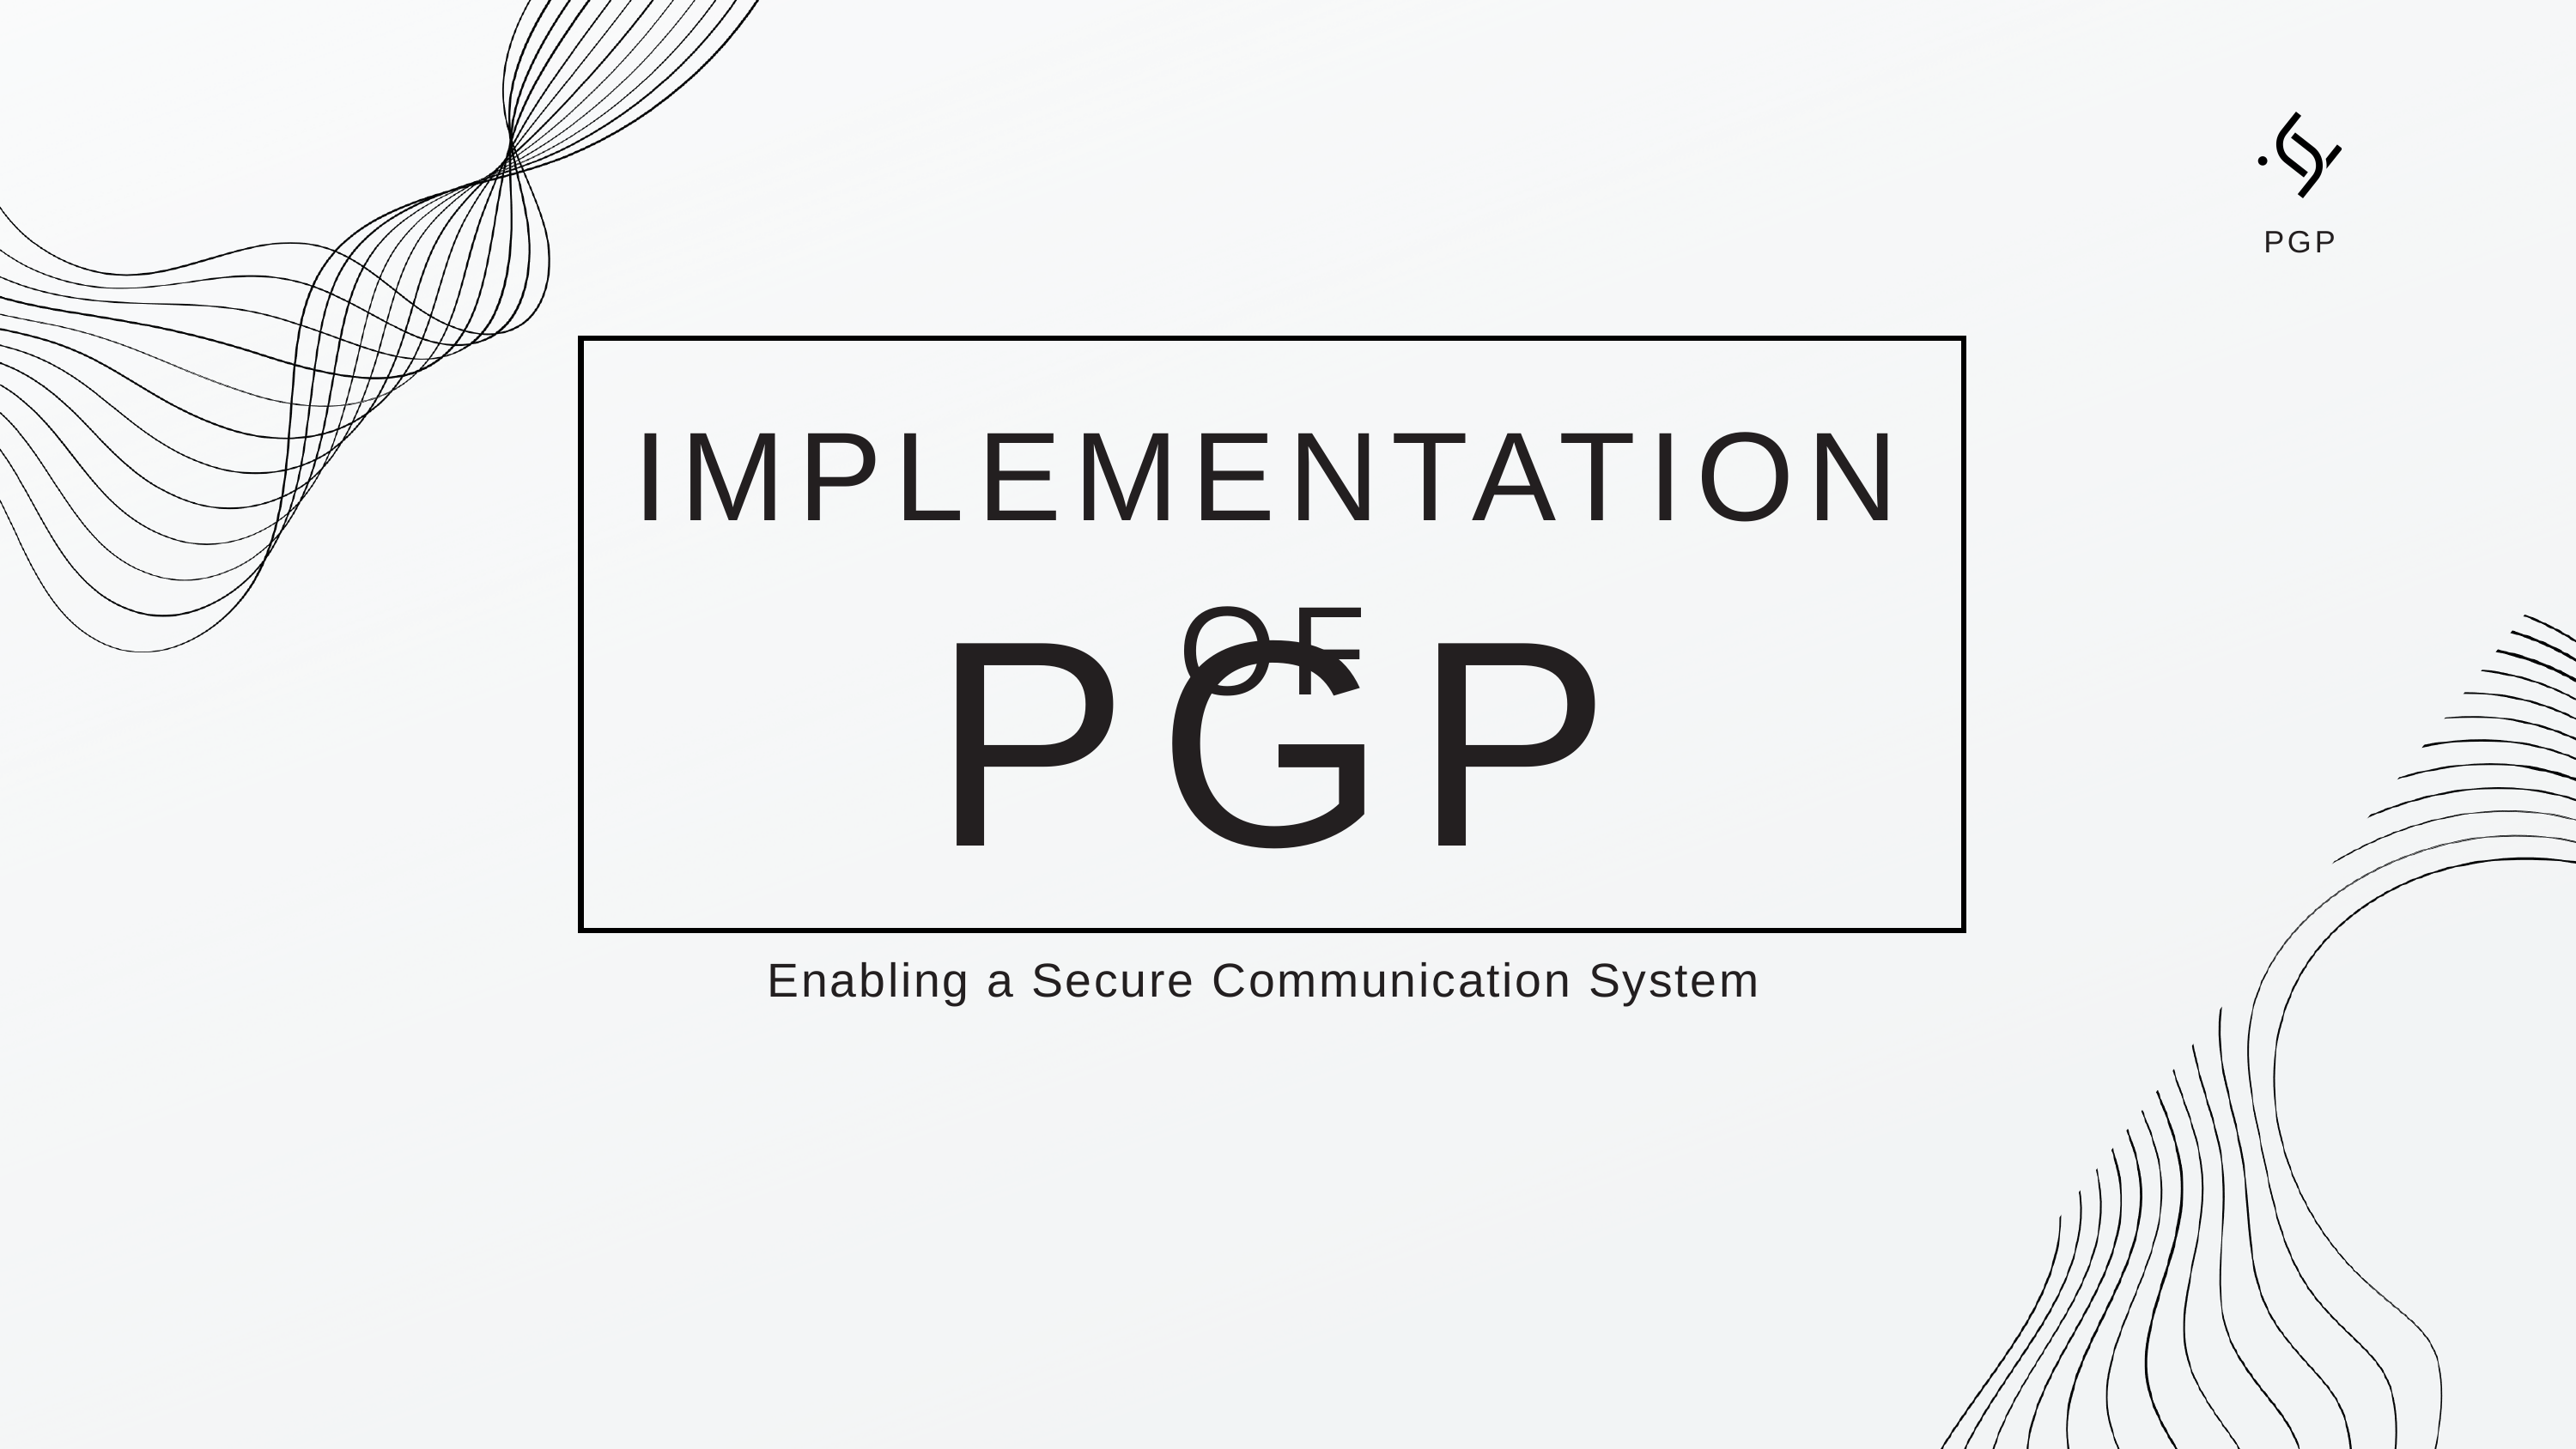

PGP

IMPLEMENTATION OF
PGP

Enabling a Secure Communication System